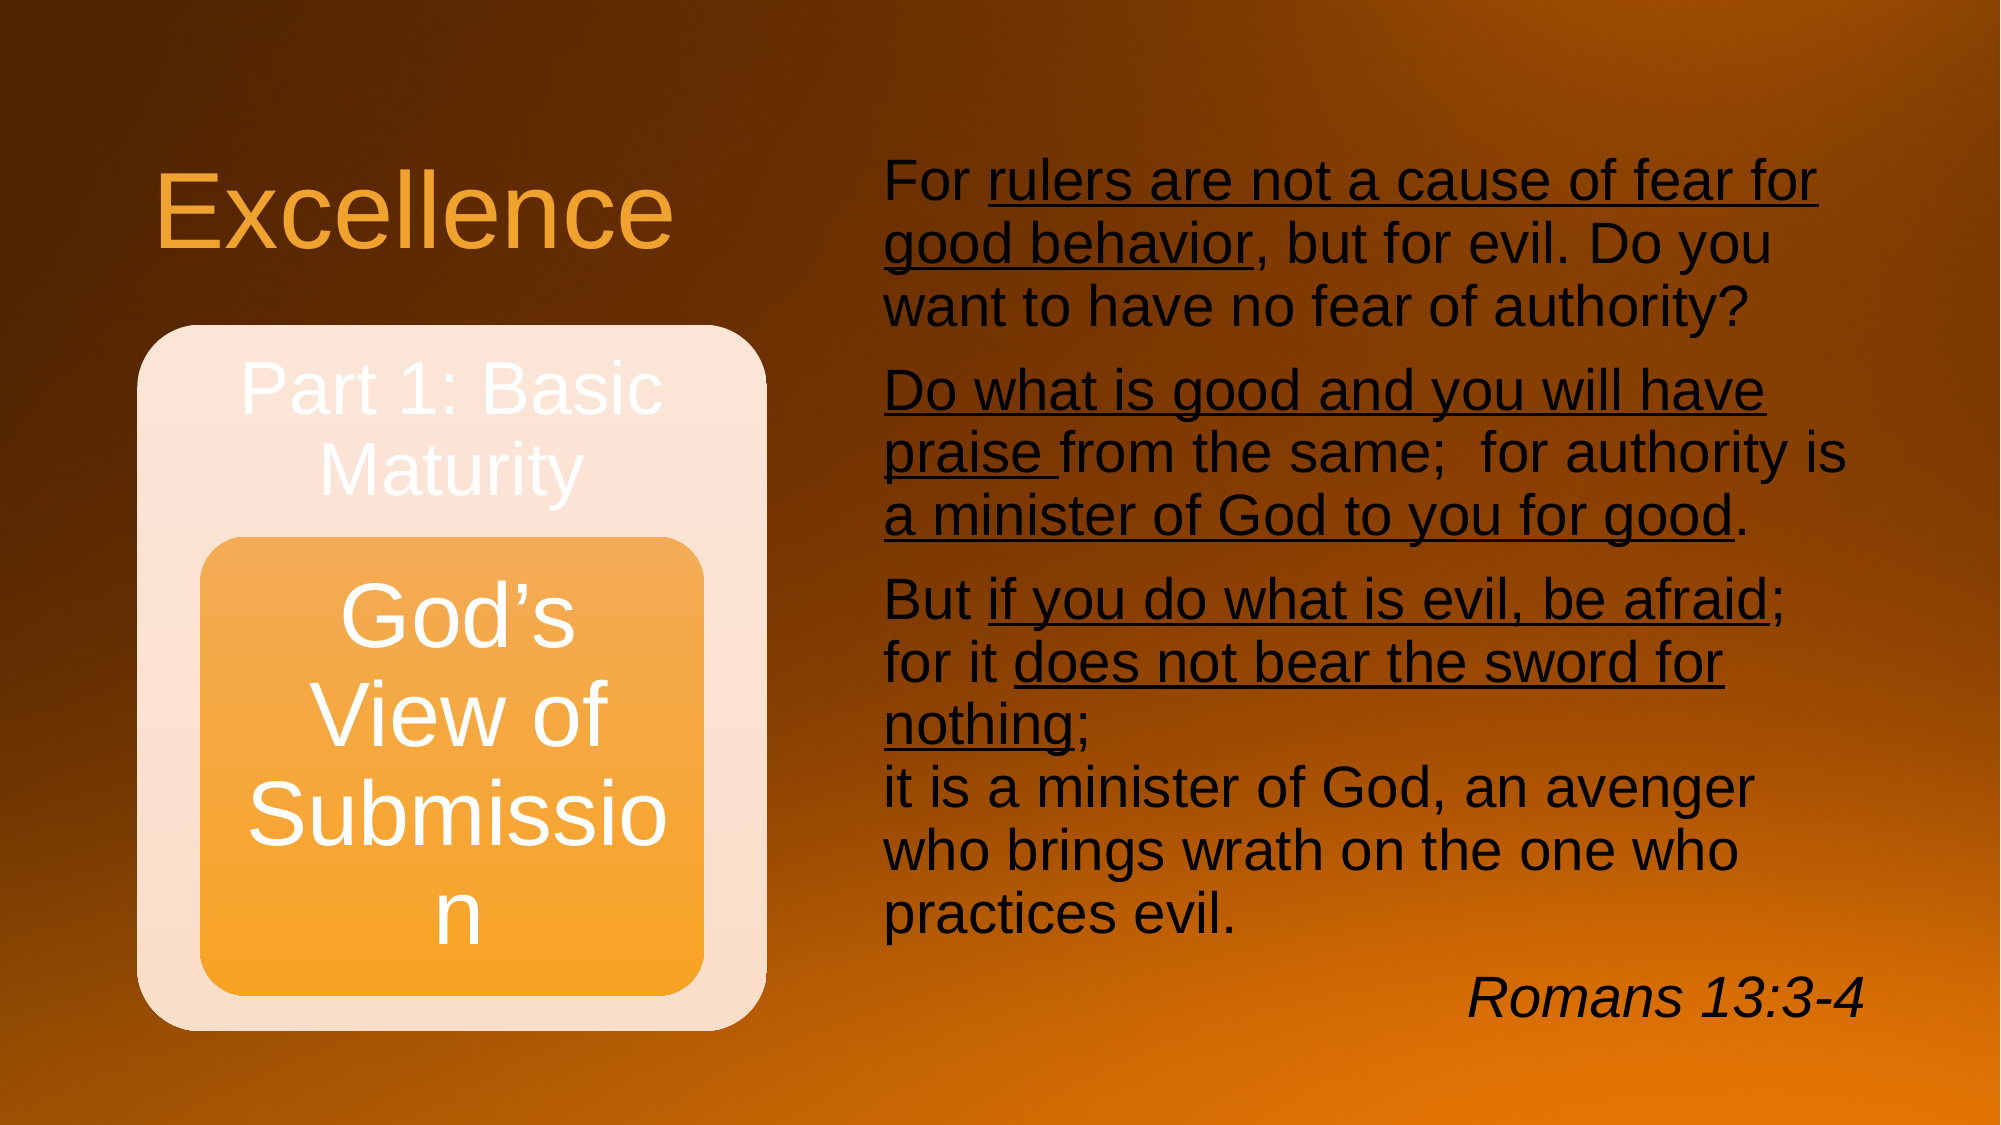

# Excellence
For rulers are not a cause of fear for good behavior, but for evil. Do you want to have no fear of authority?
Do what is good and you will have praise from the same;  for authority is
a minister of God to you for good.
But if you do what is evil, be afraid; for it does not bear the sword for nothing;
it is a minister of God, an avenger who brings wrath on the one who practices evil.
Romans 13:3-4

Part 1: Basic Maturity
God’s View of Submission